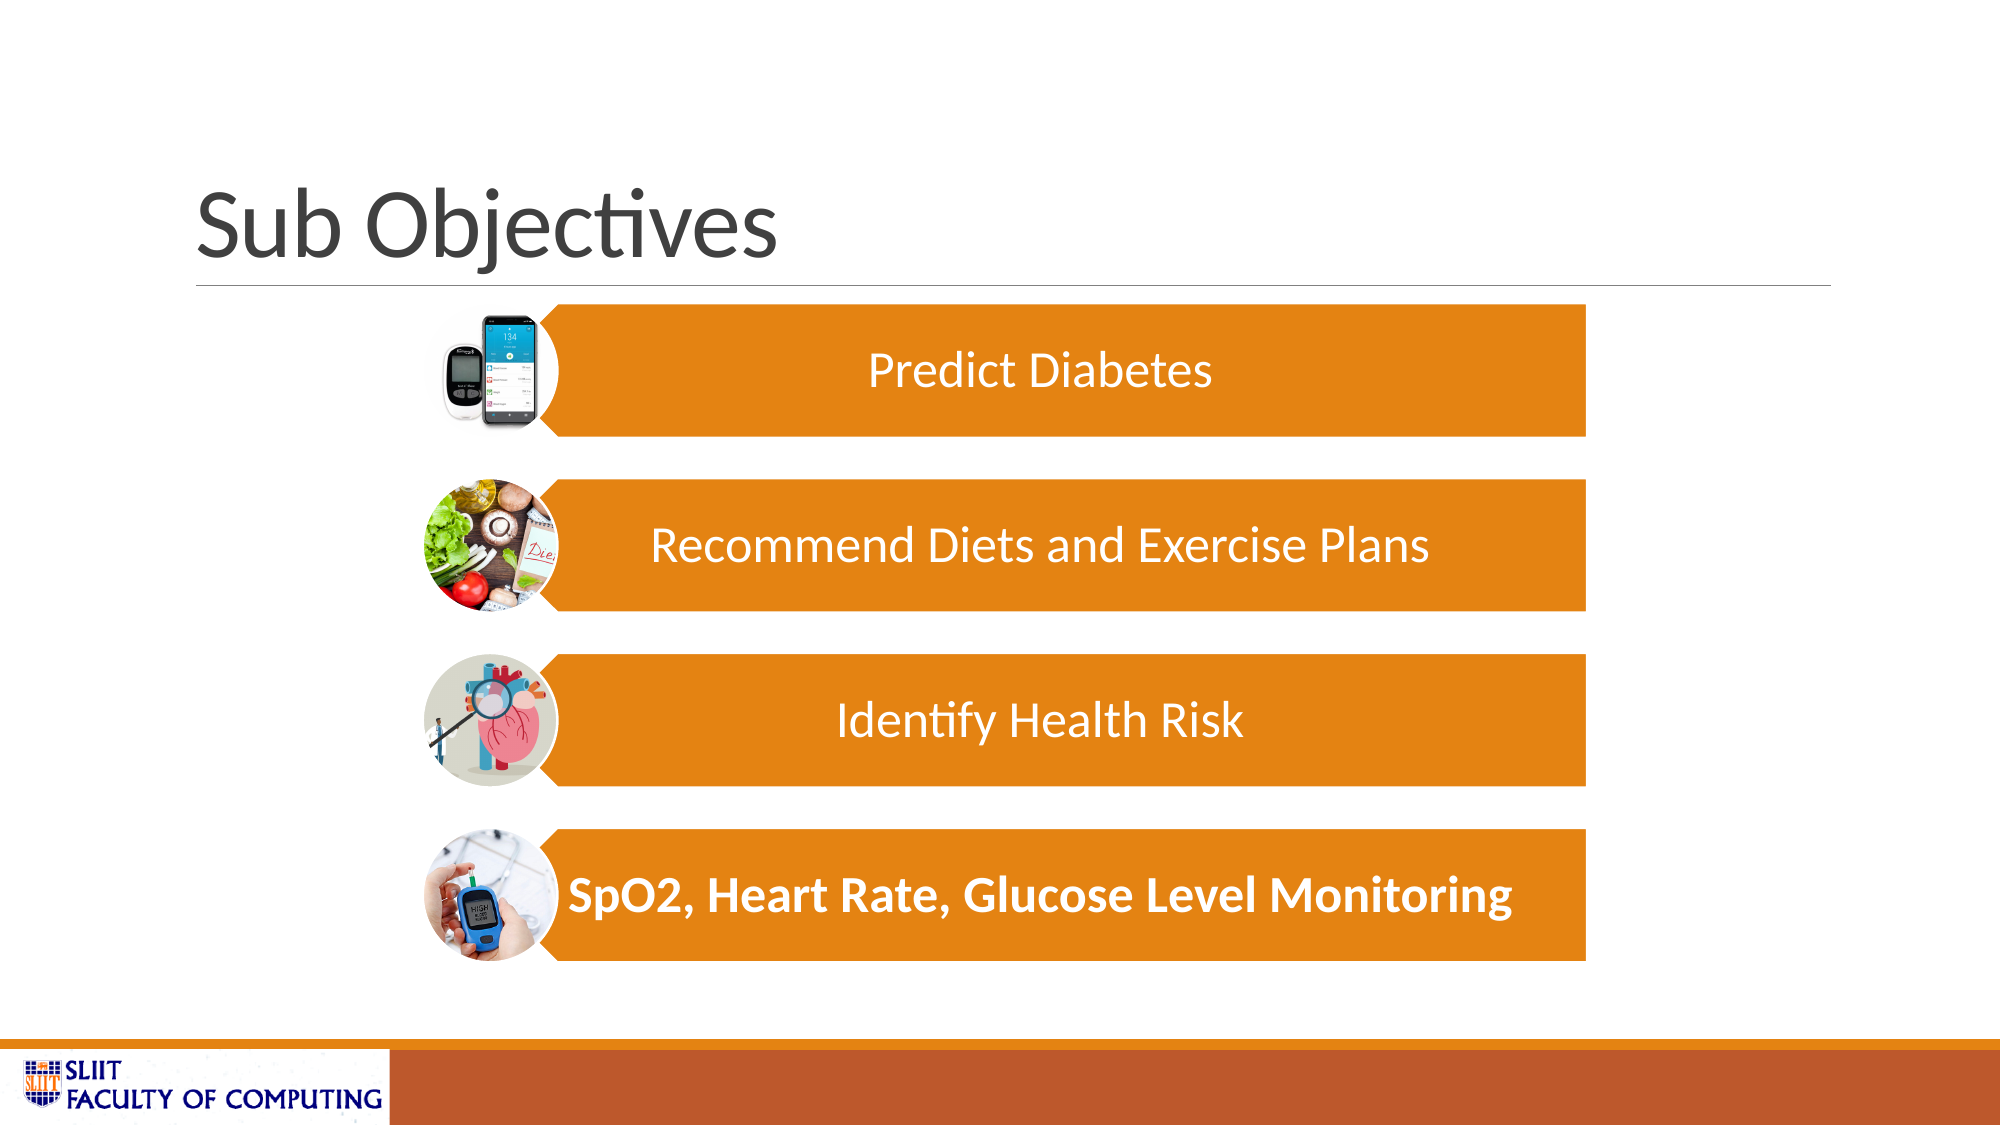

# Sub Objectives
Predict Diabetes
Recommend Diets and Exercise Plans
Identify Health Risk
SpO2, Heart Rate, Glucose Level Monitoring